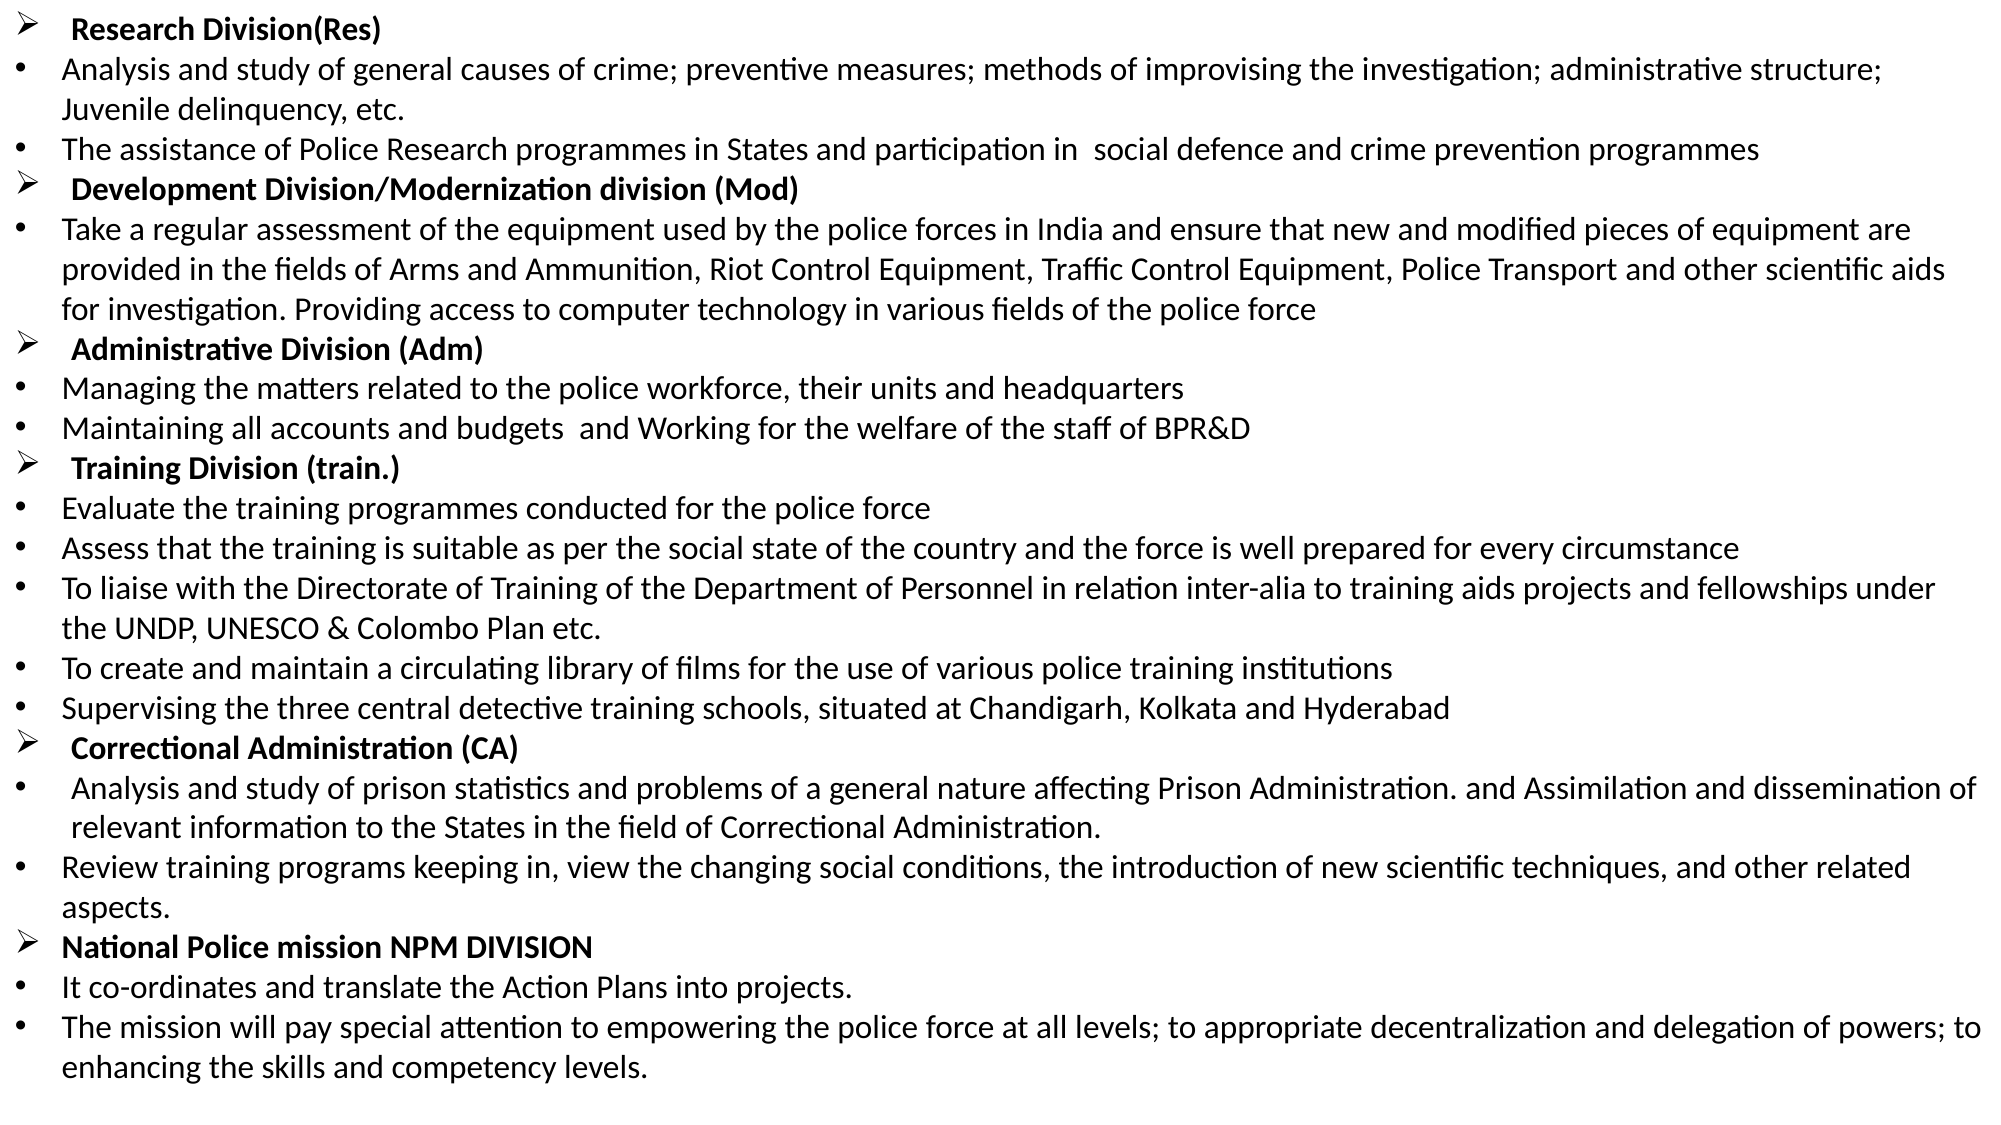

Research Division(Res)
Analysis and study of general causes of crime; preventive measures; methods of improvising the investigation; administrative structure; Juvenile delinquency, etc.
The assistance of Police Research programmes in States and participation in  social defence and crime prevention programmes
Development Division/Modernization division (Mod)
Take a regular assessment of the equipment used by the police forces in India and ensure that new and modified pieces of equipment are provided in the fields of Arms and Ammunition, Riot Control Equipment, Traffic Control Equipment, Police Transport and other scientific aids for investigation. Providing access to computer technology in various fields of the police force
Administrative Division (Adm)
Managing the matters related to the police workforce, their units and headquarters
Maintaining all accounts and budgets  and Working for the welfare of the staff of BPR&D
Training Division (train.)
Evaluate the training programmes conducted for the police force
Assess that the training is suitable as per the social state of the country and the force is well prepared for every circumstance
To liaise with the Directorate of Training of the Department of Personnel in relation inter-alia to training aids projects and fellowships under the UNDP, UNESCO & Colombo Plan etc.
To create and maintain a circulating library of films for the use of various police training institutions
Supervising the three central detective training schools, situated at Chandigarh, Kolkata and Hyderabad
Correctional Administration (CA)
Analysis and study of prison statistics and problems of a general nature affecting Prison Administration. and Assimilation and dissemination of relevant information to the States in the field of Correctional Administration.
Review training programs keeping in, view the changing social conditions, the introduction of new scientific techniques, and other related aspects.
National Police mission NPM DIVISION
It co-ordinates and translate the Action Plans into projects.
The mission will pay special attention to empowering the police force at all levels; to appropriate decentralization and delegation of powers; to enhancing the skills and competency levels.